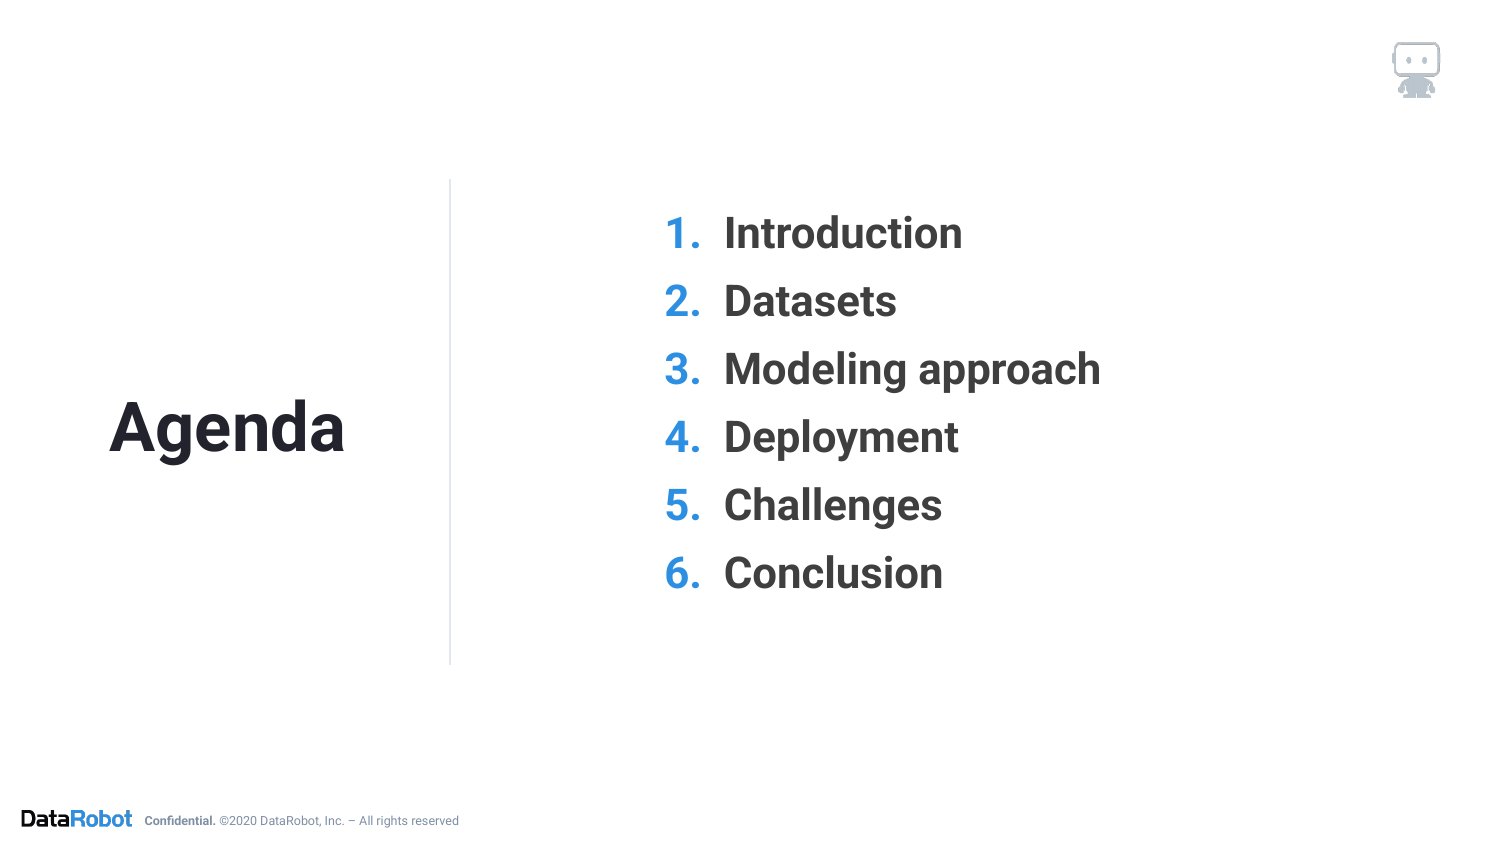

Introduction
Datasets
Modeling approach
Deployment
Challenges
Conclusion